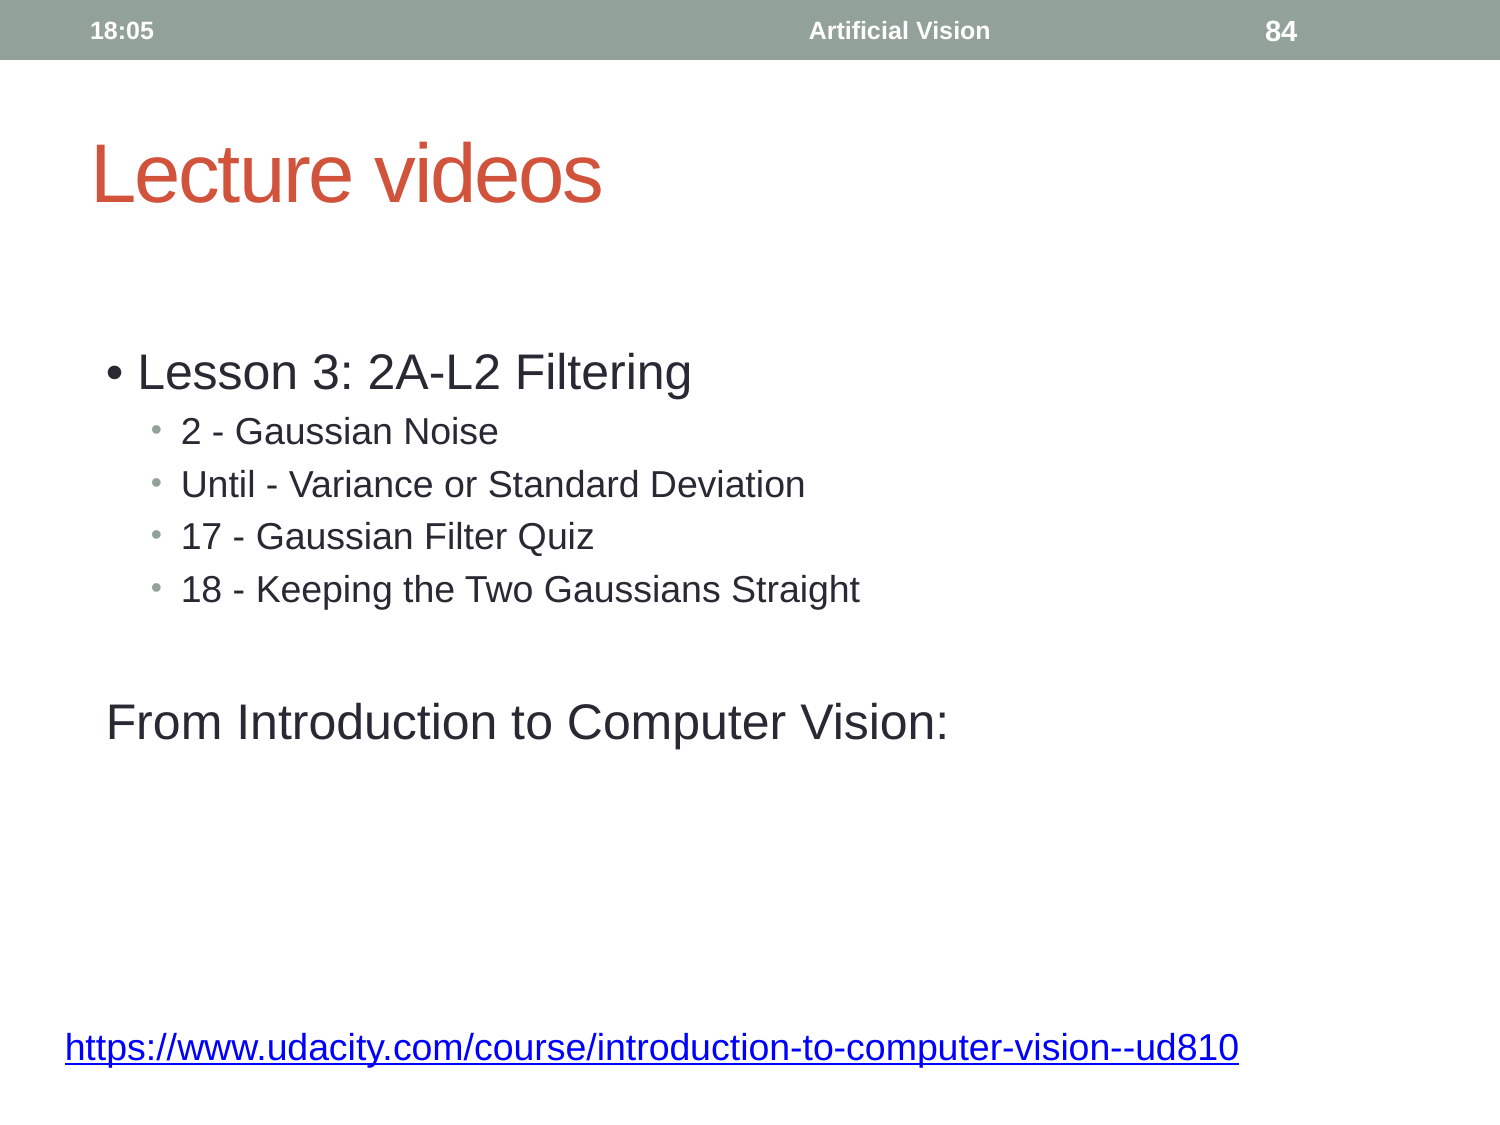

18:05
Artificial Vision
84
# Lecture videos

• Lesson 3: 2A-L2 Filtering
2 - Gaussian Noise
Until - Variance or Standard Deviation
17 - Gaussian Filter Quiz
18 - Keeping the Two Gaussians Straight

From Introduction to Computer Vision:

https://www.udacity.com/course/introduction-to-computer-vision--ud810